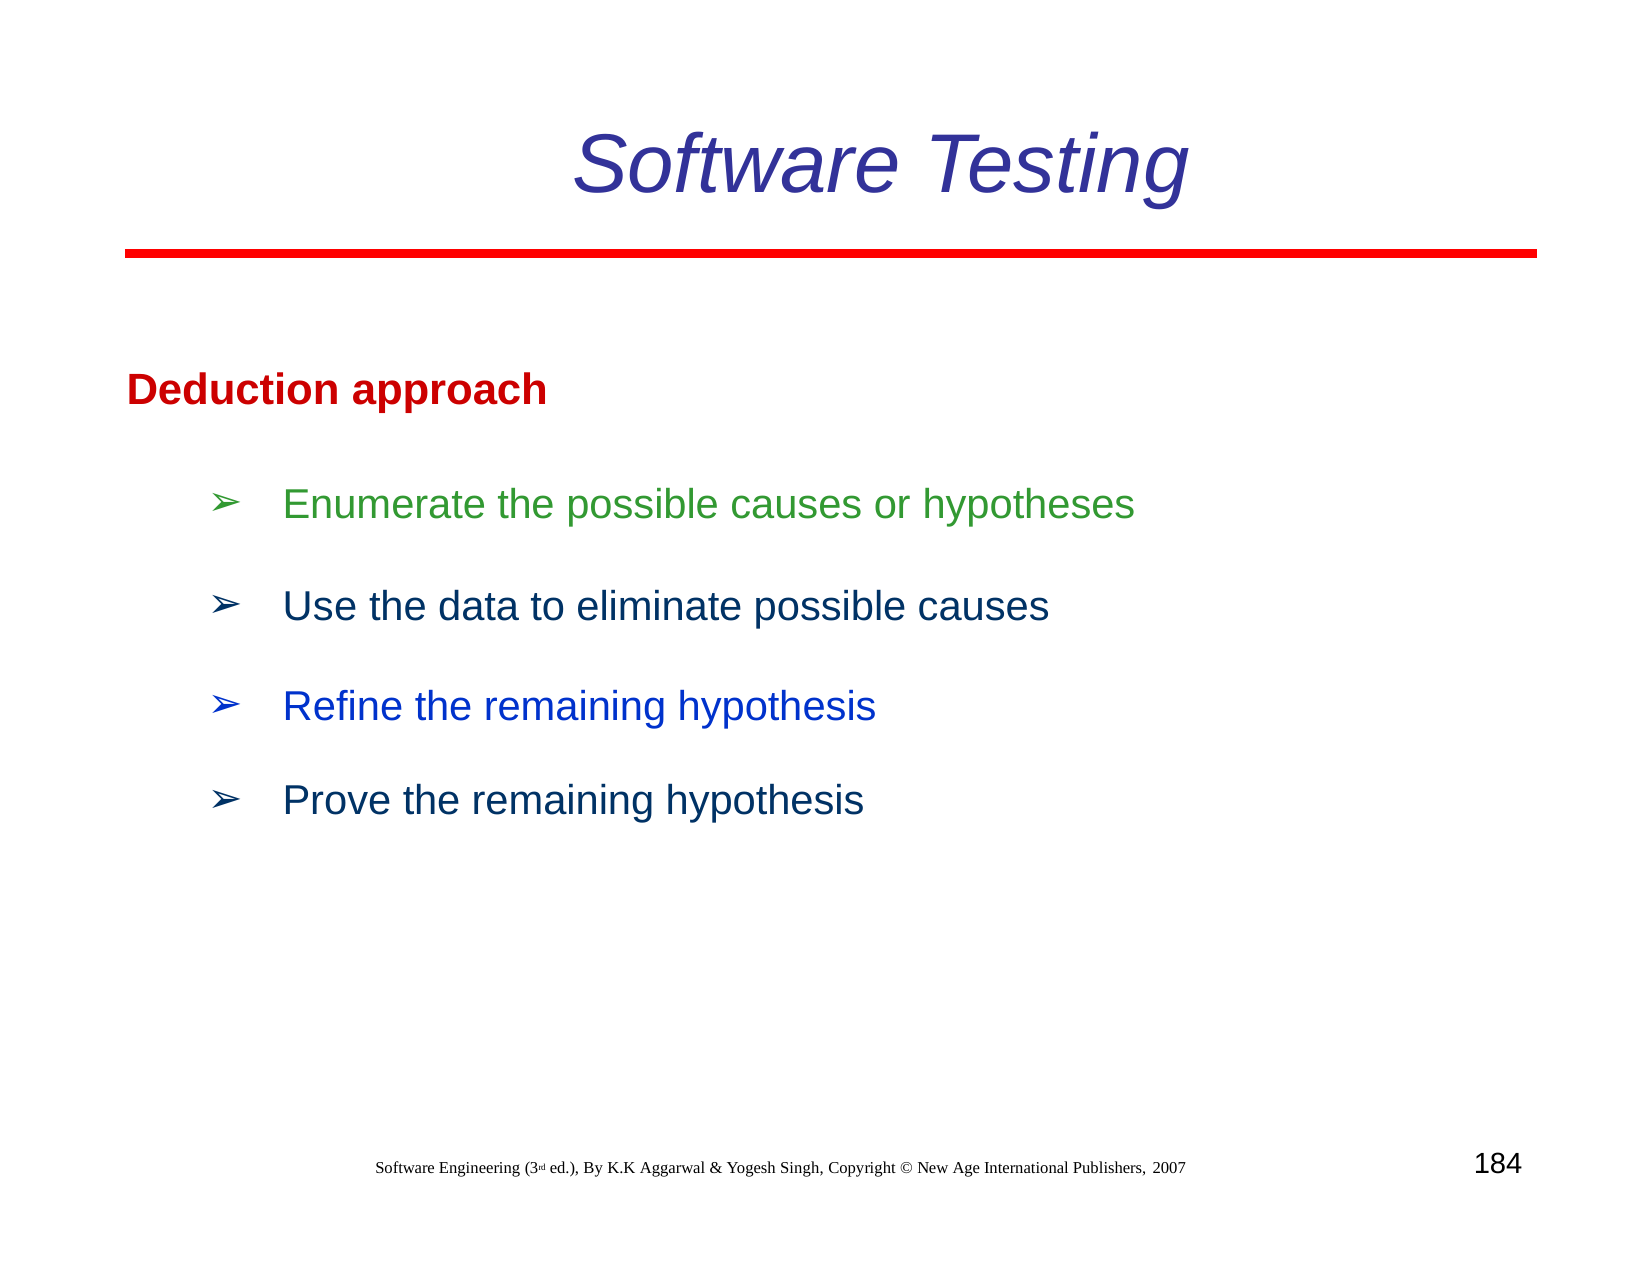

# Software Testing

Deduction approach

Enumerate the possible causes or hypotheses

Use the data to eliminate possible causes

Refine the remaining hypothesis

Prove the remaining hypothesis
184
Software Engineering (3rd  ed.), By K.K Aggarwal & Yogesh Singh, Copyright © New Age International Publishers, 2007